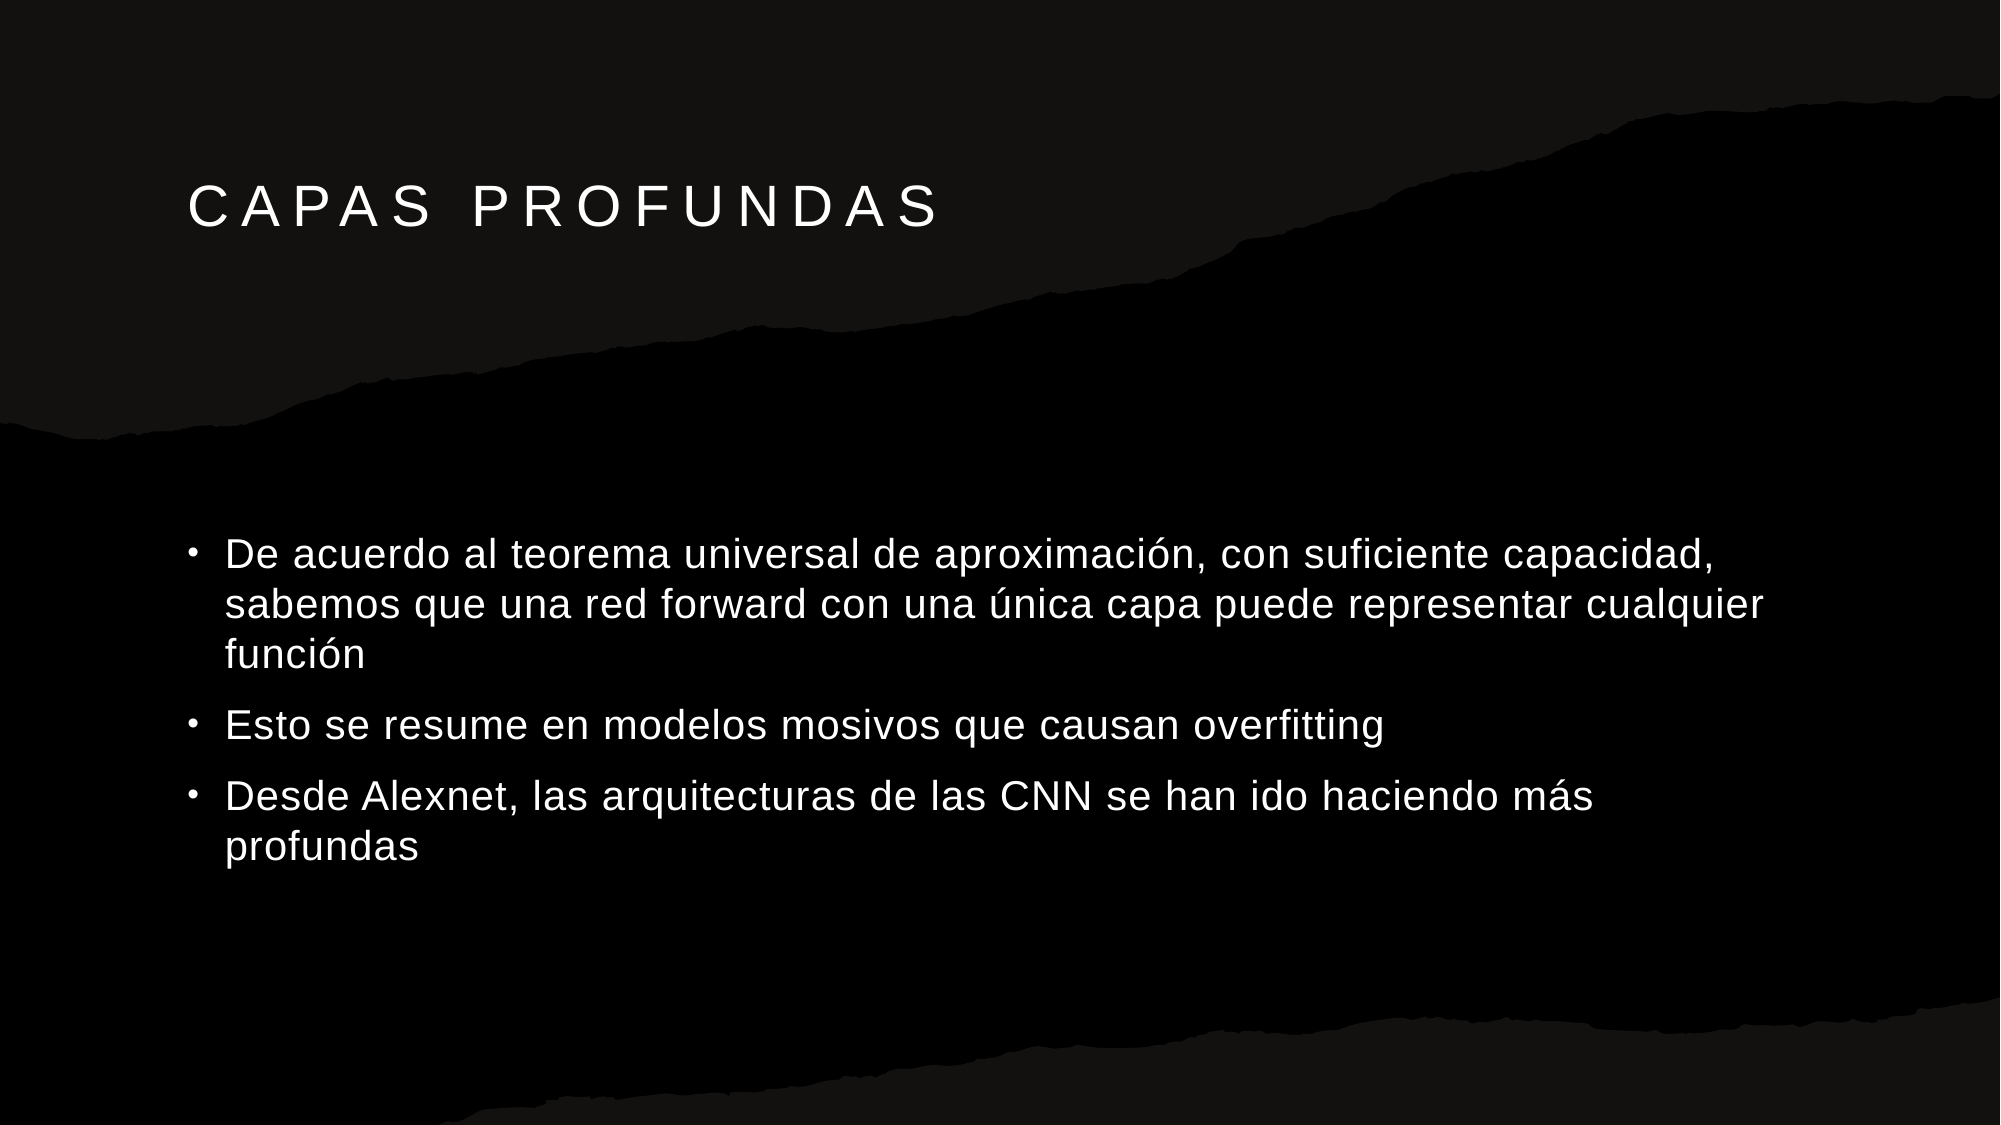

# Capas Profundas
De acuerdo al teorema universal de aproximación, con suficiente capacidad, sabemos que una red forward con una única capa puede representar cualquier función
Esto se resume en modelos mosivos que causan overfitting
Desde Alexnet, las arquitecturas de las CNN se han ido haciendo más profundas